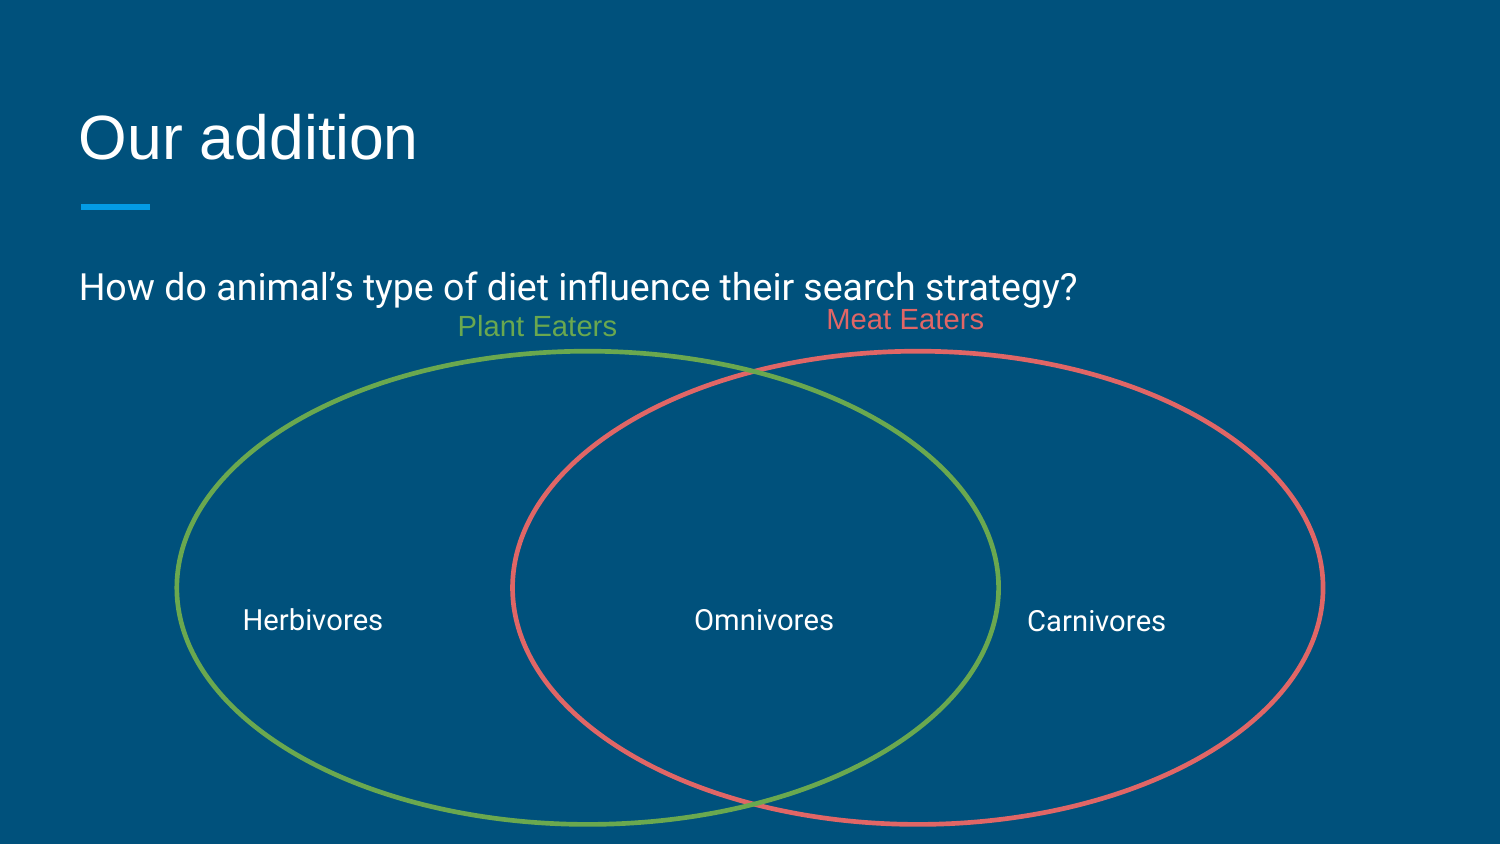

# Our addition
How do animal’s type of diet influence their search strategy?
Meat Eaters
Plant Eaters

Herbivores                                           Omnivores

Carnivores